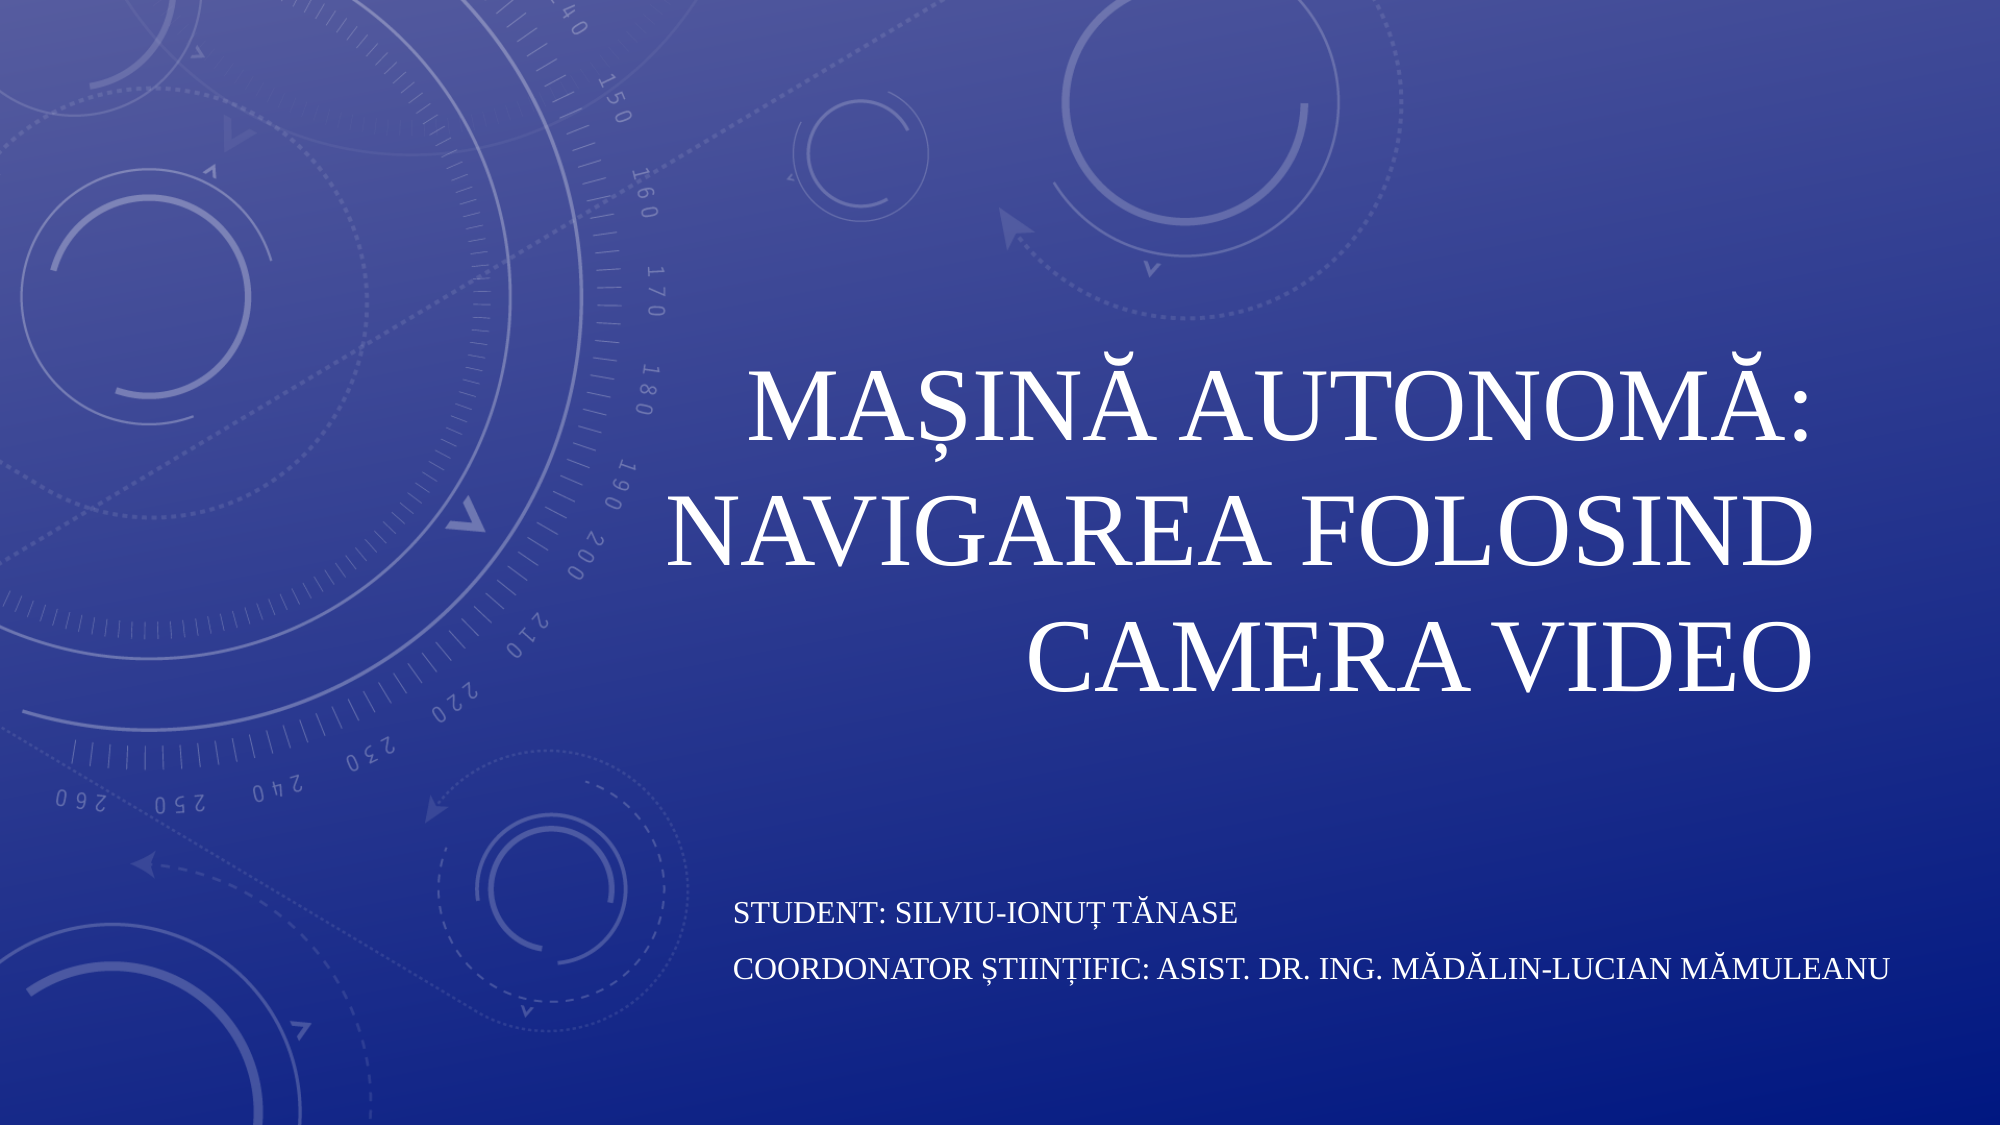

# Mașină autonomă: Navigarea folosind camera video
Student: Silviu-Ionuț Tănase
Coordonator științific: Asist. Dr. Ing. Mădălin-Lucian Mămuleanu